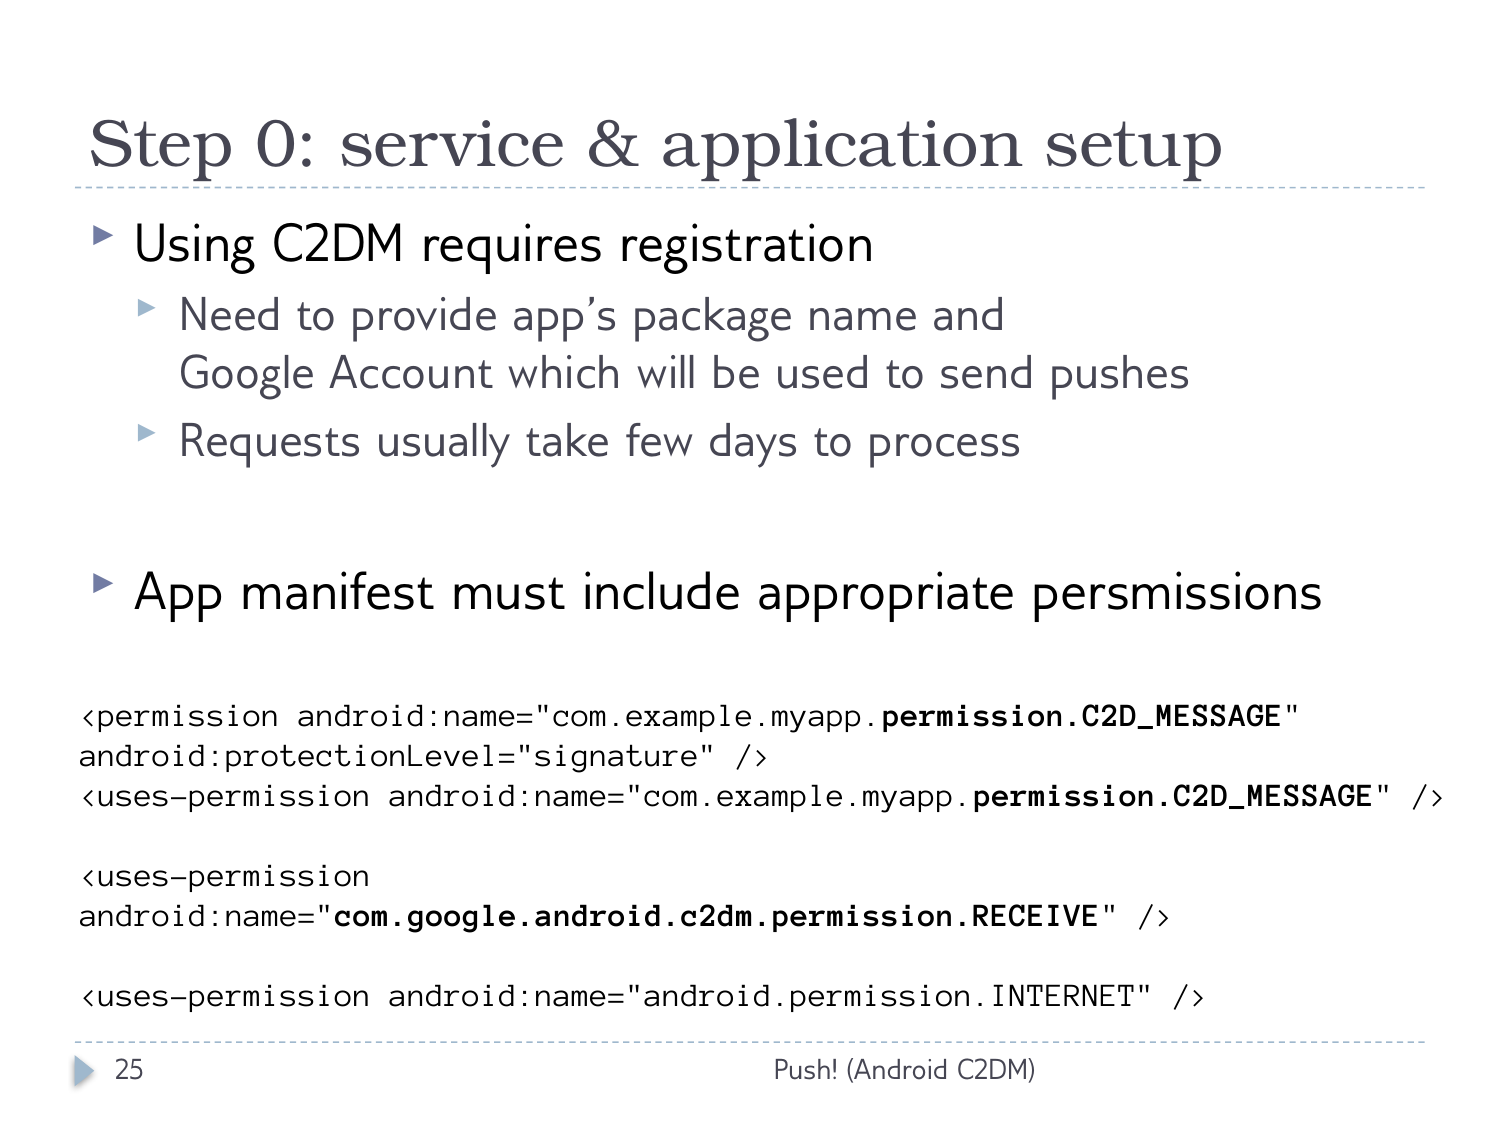

# Step 0: service & application setup
Using C2DM requires registration
Need to provide app’s package name and
Google Account which will be used to send pushes
Requests usually take few days to process

App manifest must include appropriate persmissions
<permission android:name="com.example.myapp.permission.C2D_MESSAGE" android:protectionLevel="signature" />
<uses-permission android:name="com.example.myapp.permission.C2D_MESSAGE" />
<uses-permission android:name="com.google.android.c2dm.permission.RECEIVE" />
<uses-permission android:name="android.permission.INTERNET" />
25
Push! (Android C2DM)